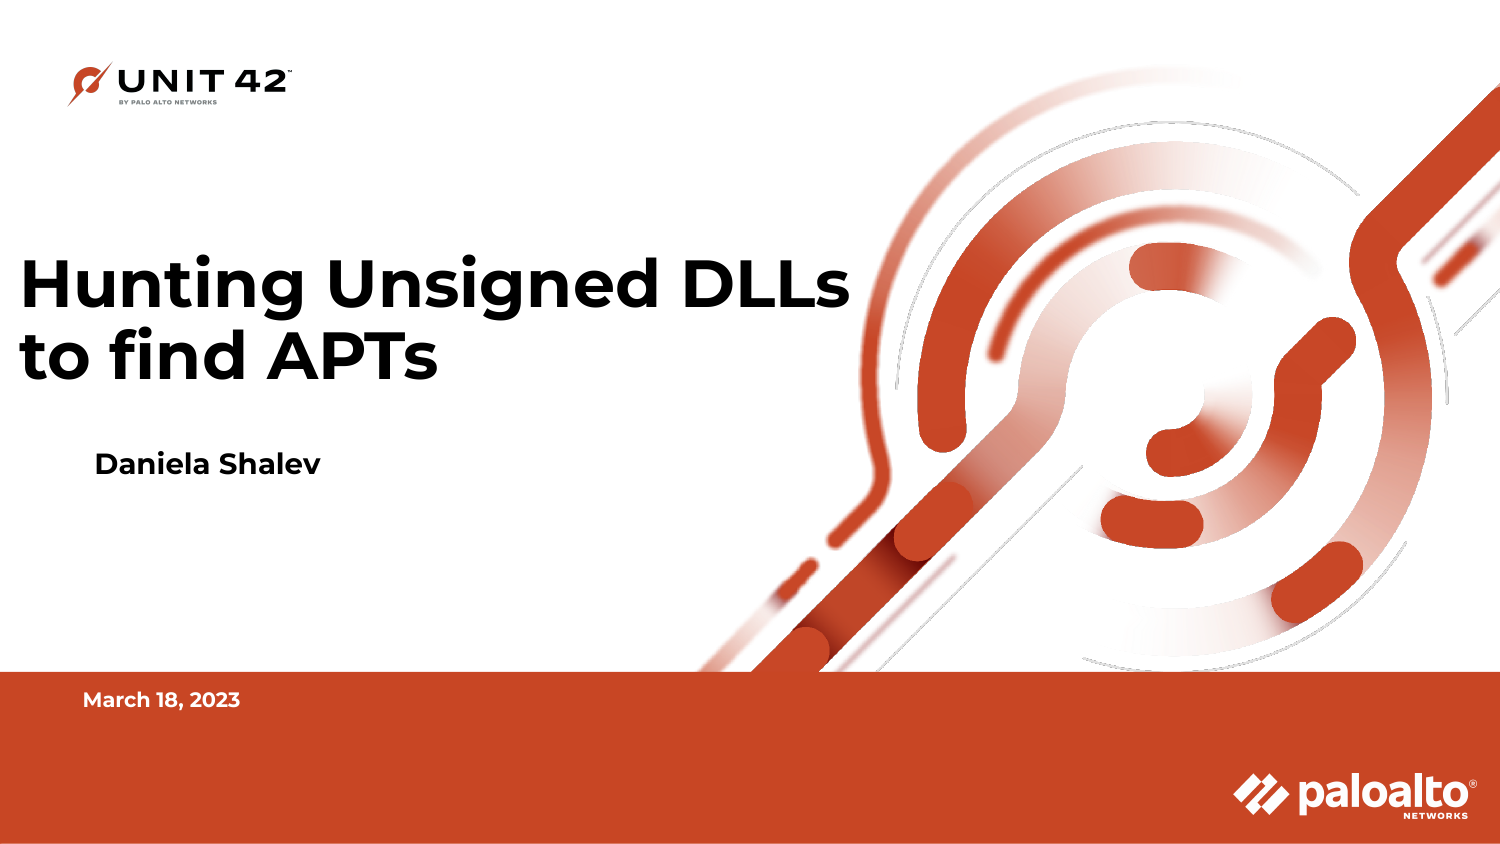

# Hunting Unsigned DLLs
to find APTs

Daniela Shalev

March 18, 2023